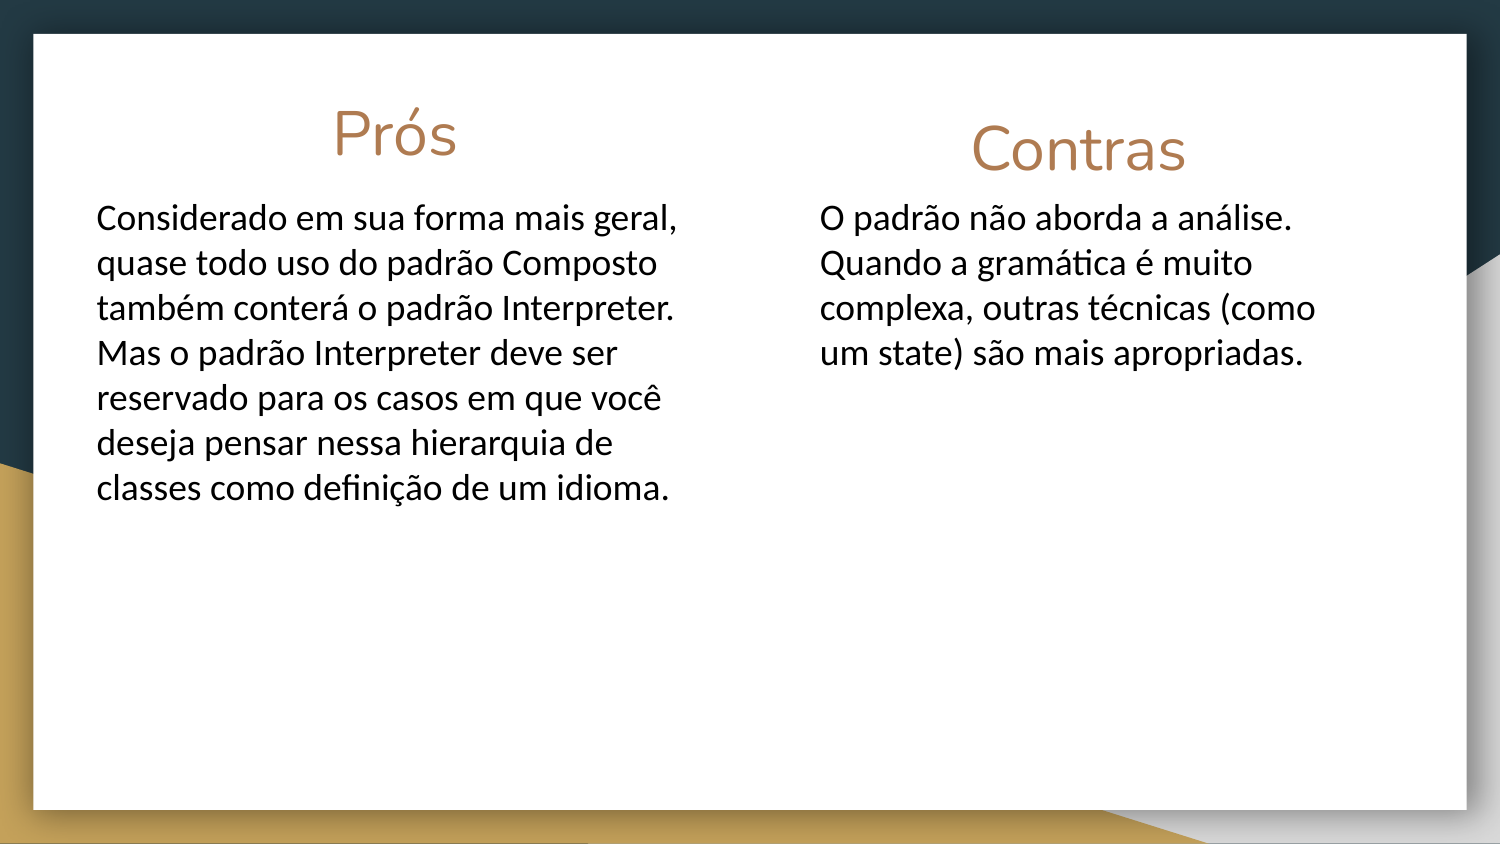

# Prós
Contras
Considerado em sua forma mais geral,  quase todo uso do padrão Composto também conterá o padrão Interpreter. Mas o padrão Interpreter deve ser reservado para os casos em que você deseja pensar nessa hierarquia de classes como definição de um idioma.

O padrão não aborda a análise. Quando a gramática é muito complexa, outras técnicas (como um state) são mais apropriadas.